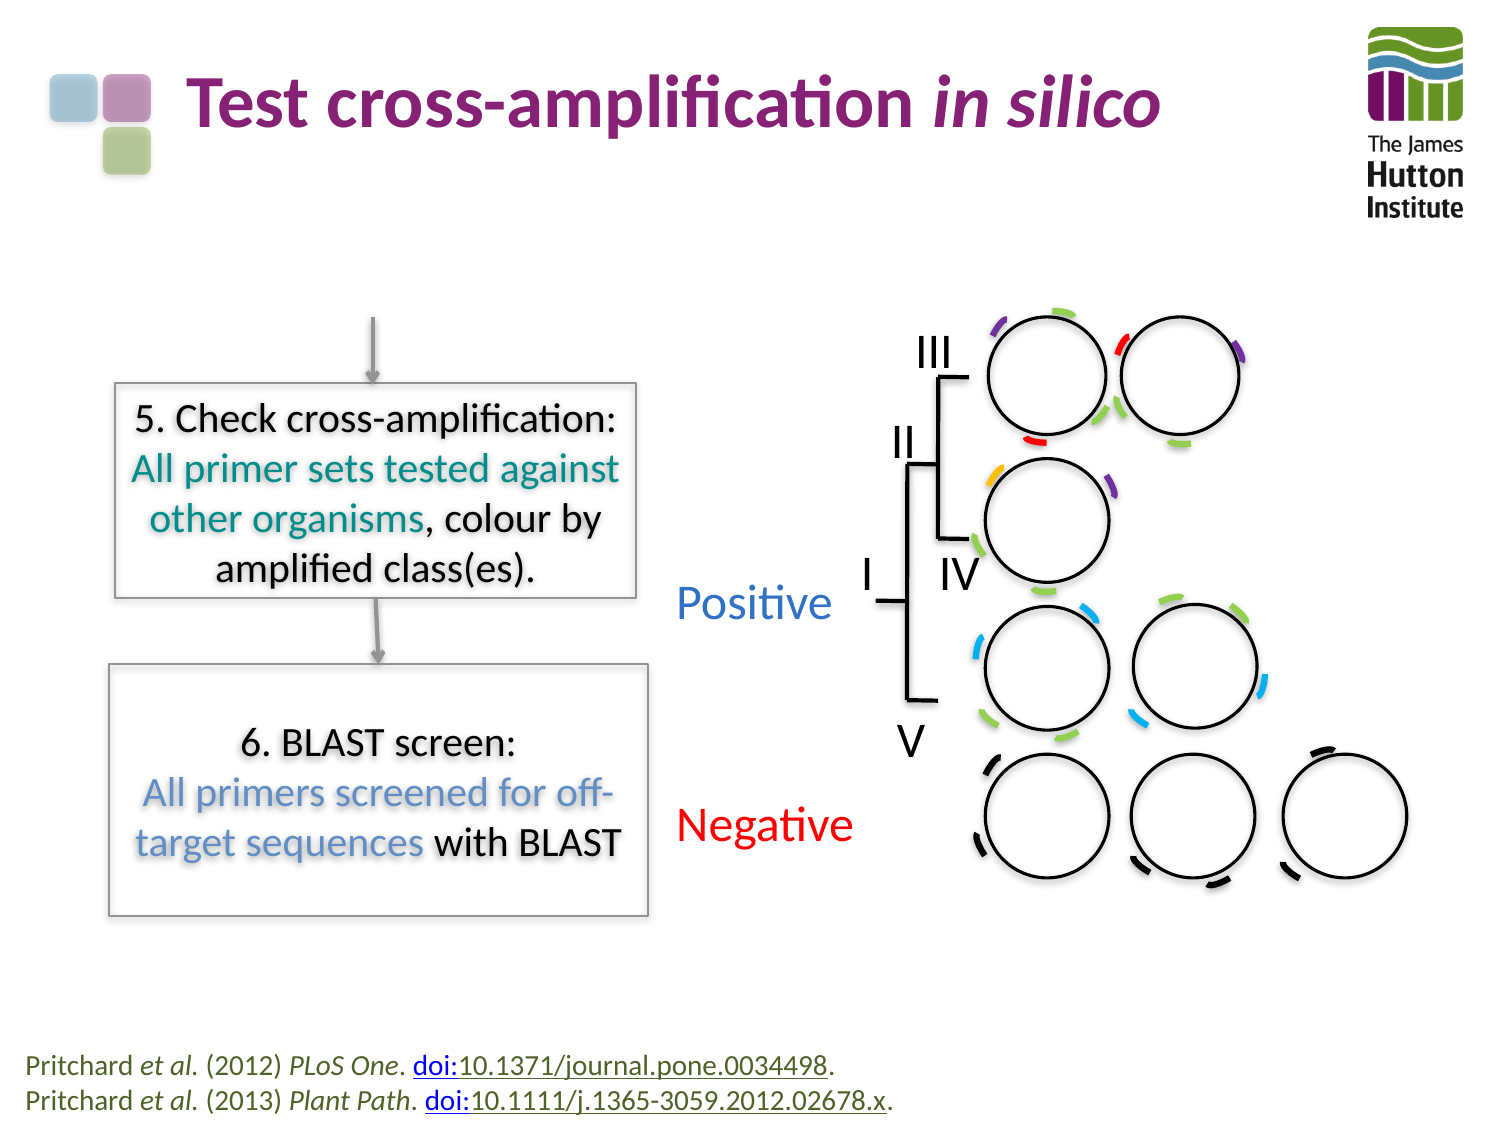

# Test cross-amplification in silico
III
II
I
IV
V

5. Check cross-ampliﬁcation:
All primer sets tested against other organisms, colour by amplified class(es).
Positive
6. BLAST screen:
All primers screened for off-target sequences with BLAST
Negative
Pritchard et al. (2012) PLoS One. doi:10.1371/journal.pone.0034498.
Pritchard et al. (2013) Plant Path. doi:10.1111/j.1365-3059.2012.02678.x.